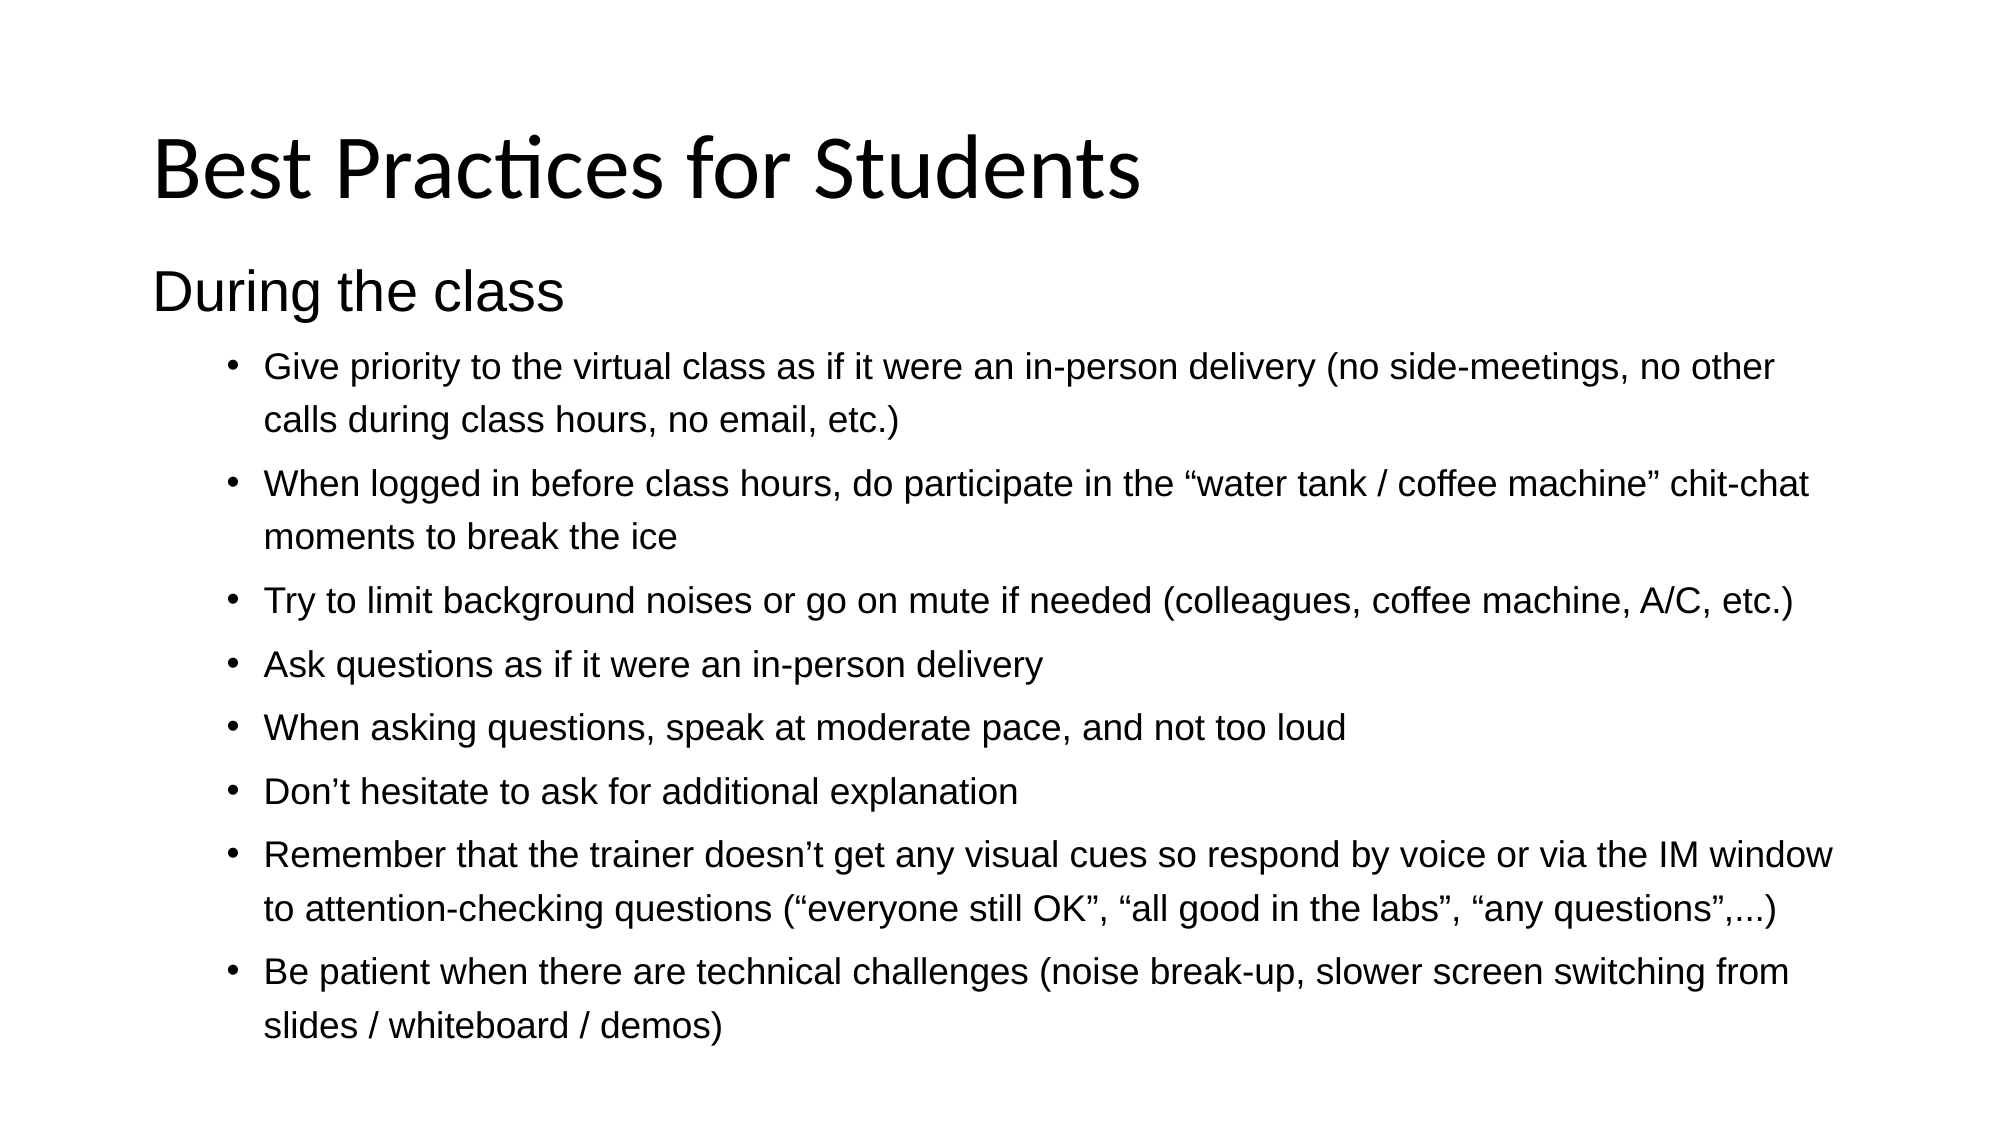

# Best Practices for Students
During the class
Give priority to the virtual class as if it were an in-person delivery (no side-meetings, no other calls during class hours, no email, etc.)
When logged in before class hours, do participate in the “water tank / coffee machine” chit-chat moments to break the ice
Try to limit background noises or go on mute if needed (colleagues, coffee machine, A/C, etc.)
Ask questions as if it were an in-person delivery
When asking questions, speak at moderate pace, and not too loud
Don’t hesitate to ask for additional explanation
Remember that the trainer doesn’t get any visual cues so respond by voice or via the IM window to attention-checking questions (“everyone still OK”, “all good in the labs”, “any questions”,...)
Be patient when there are technical challenges (noise break-up, slower screen switching from slides / whiteboard / demos)